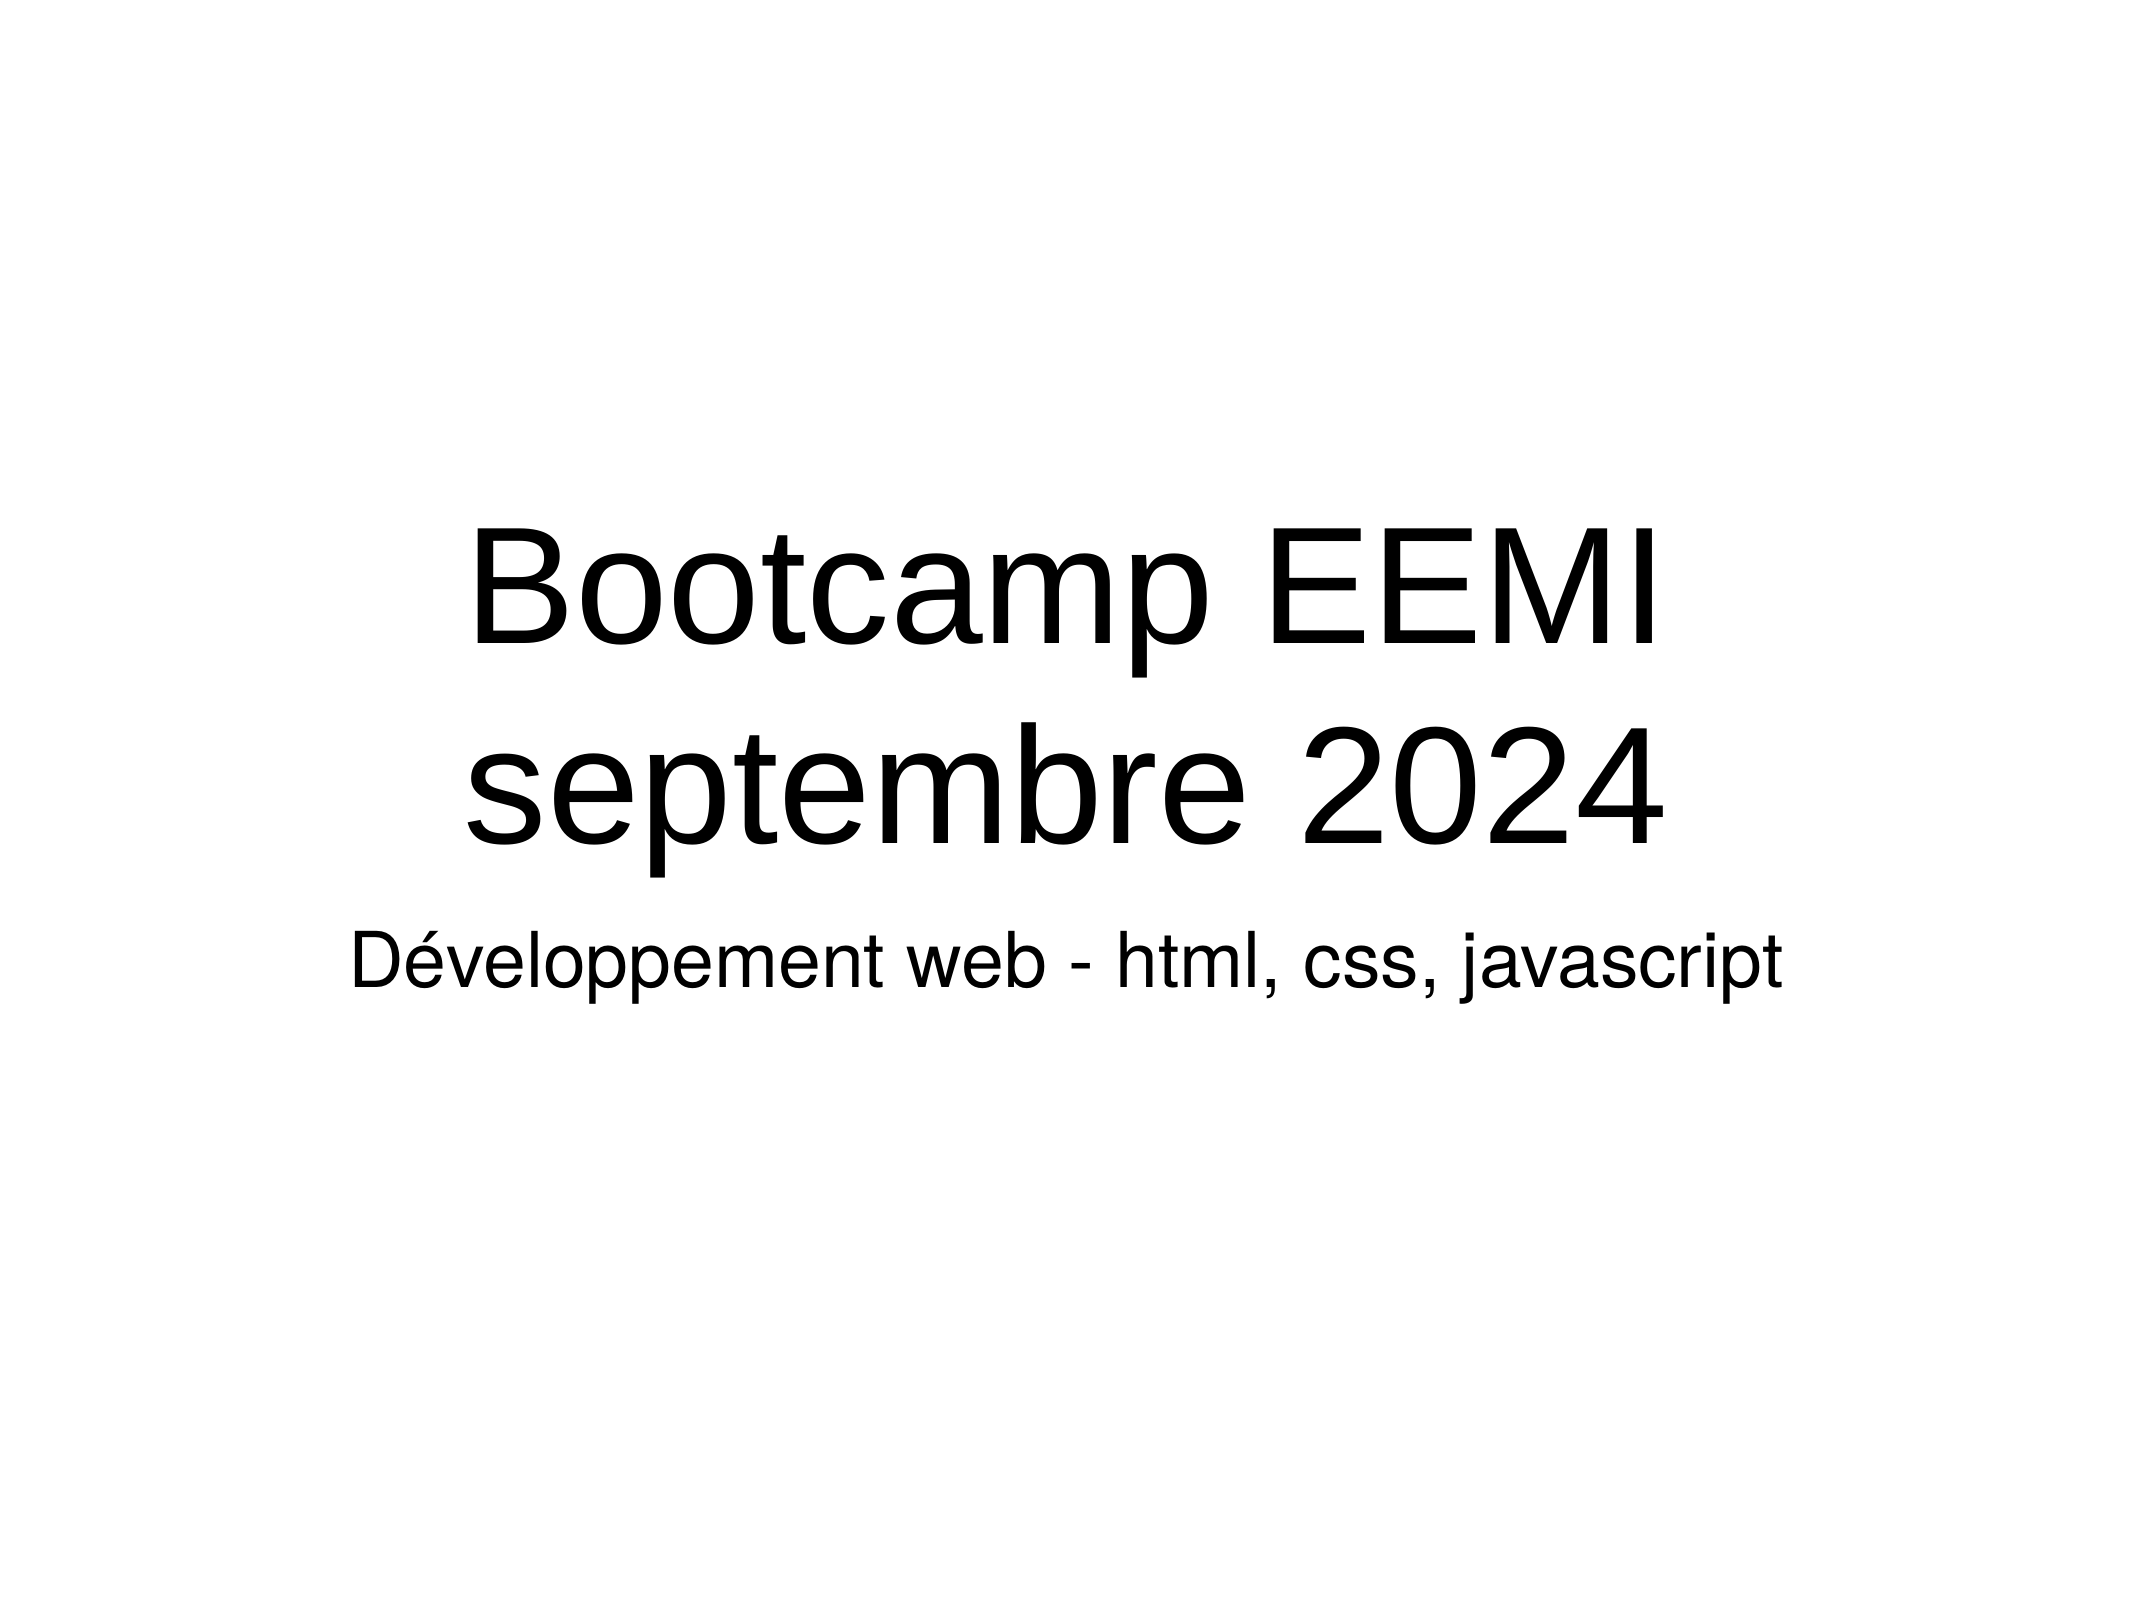

# Bootcamp EEMI septembre 2024
Développement web - html, css, javascript